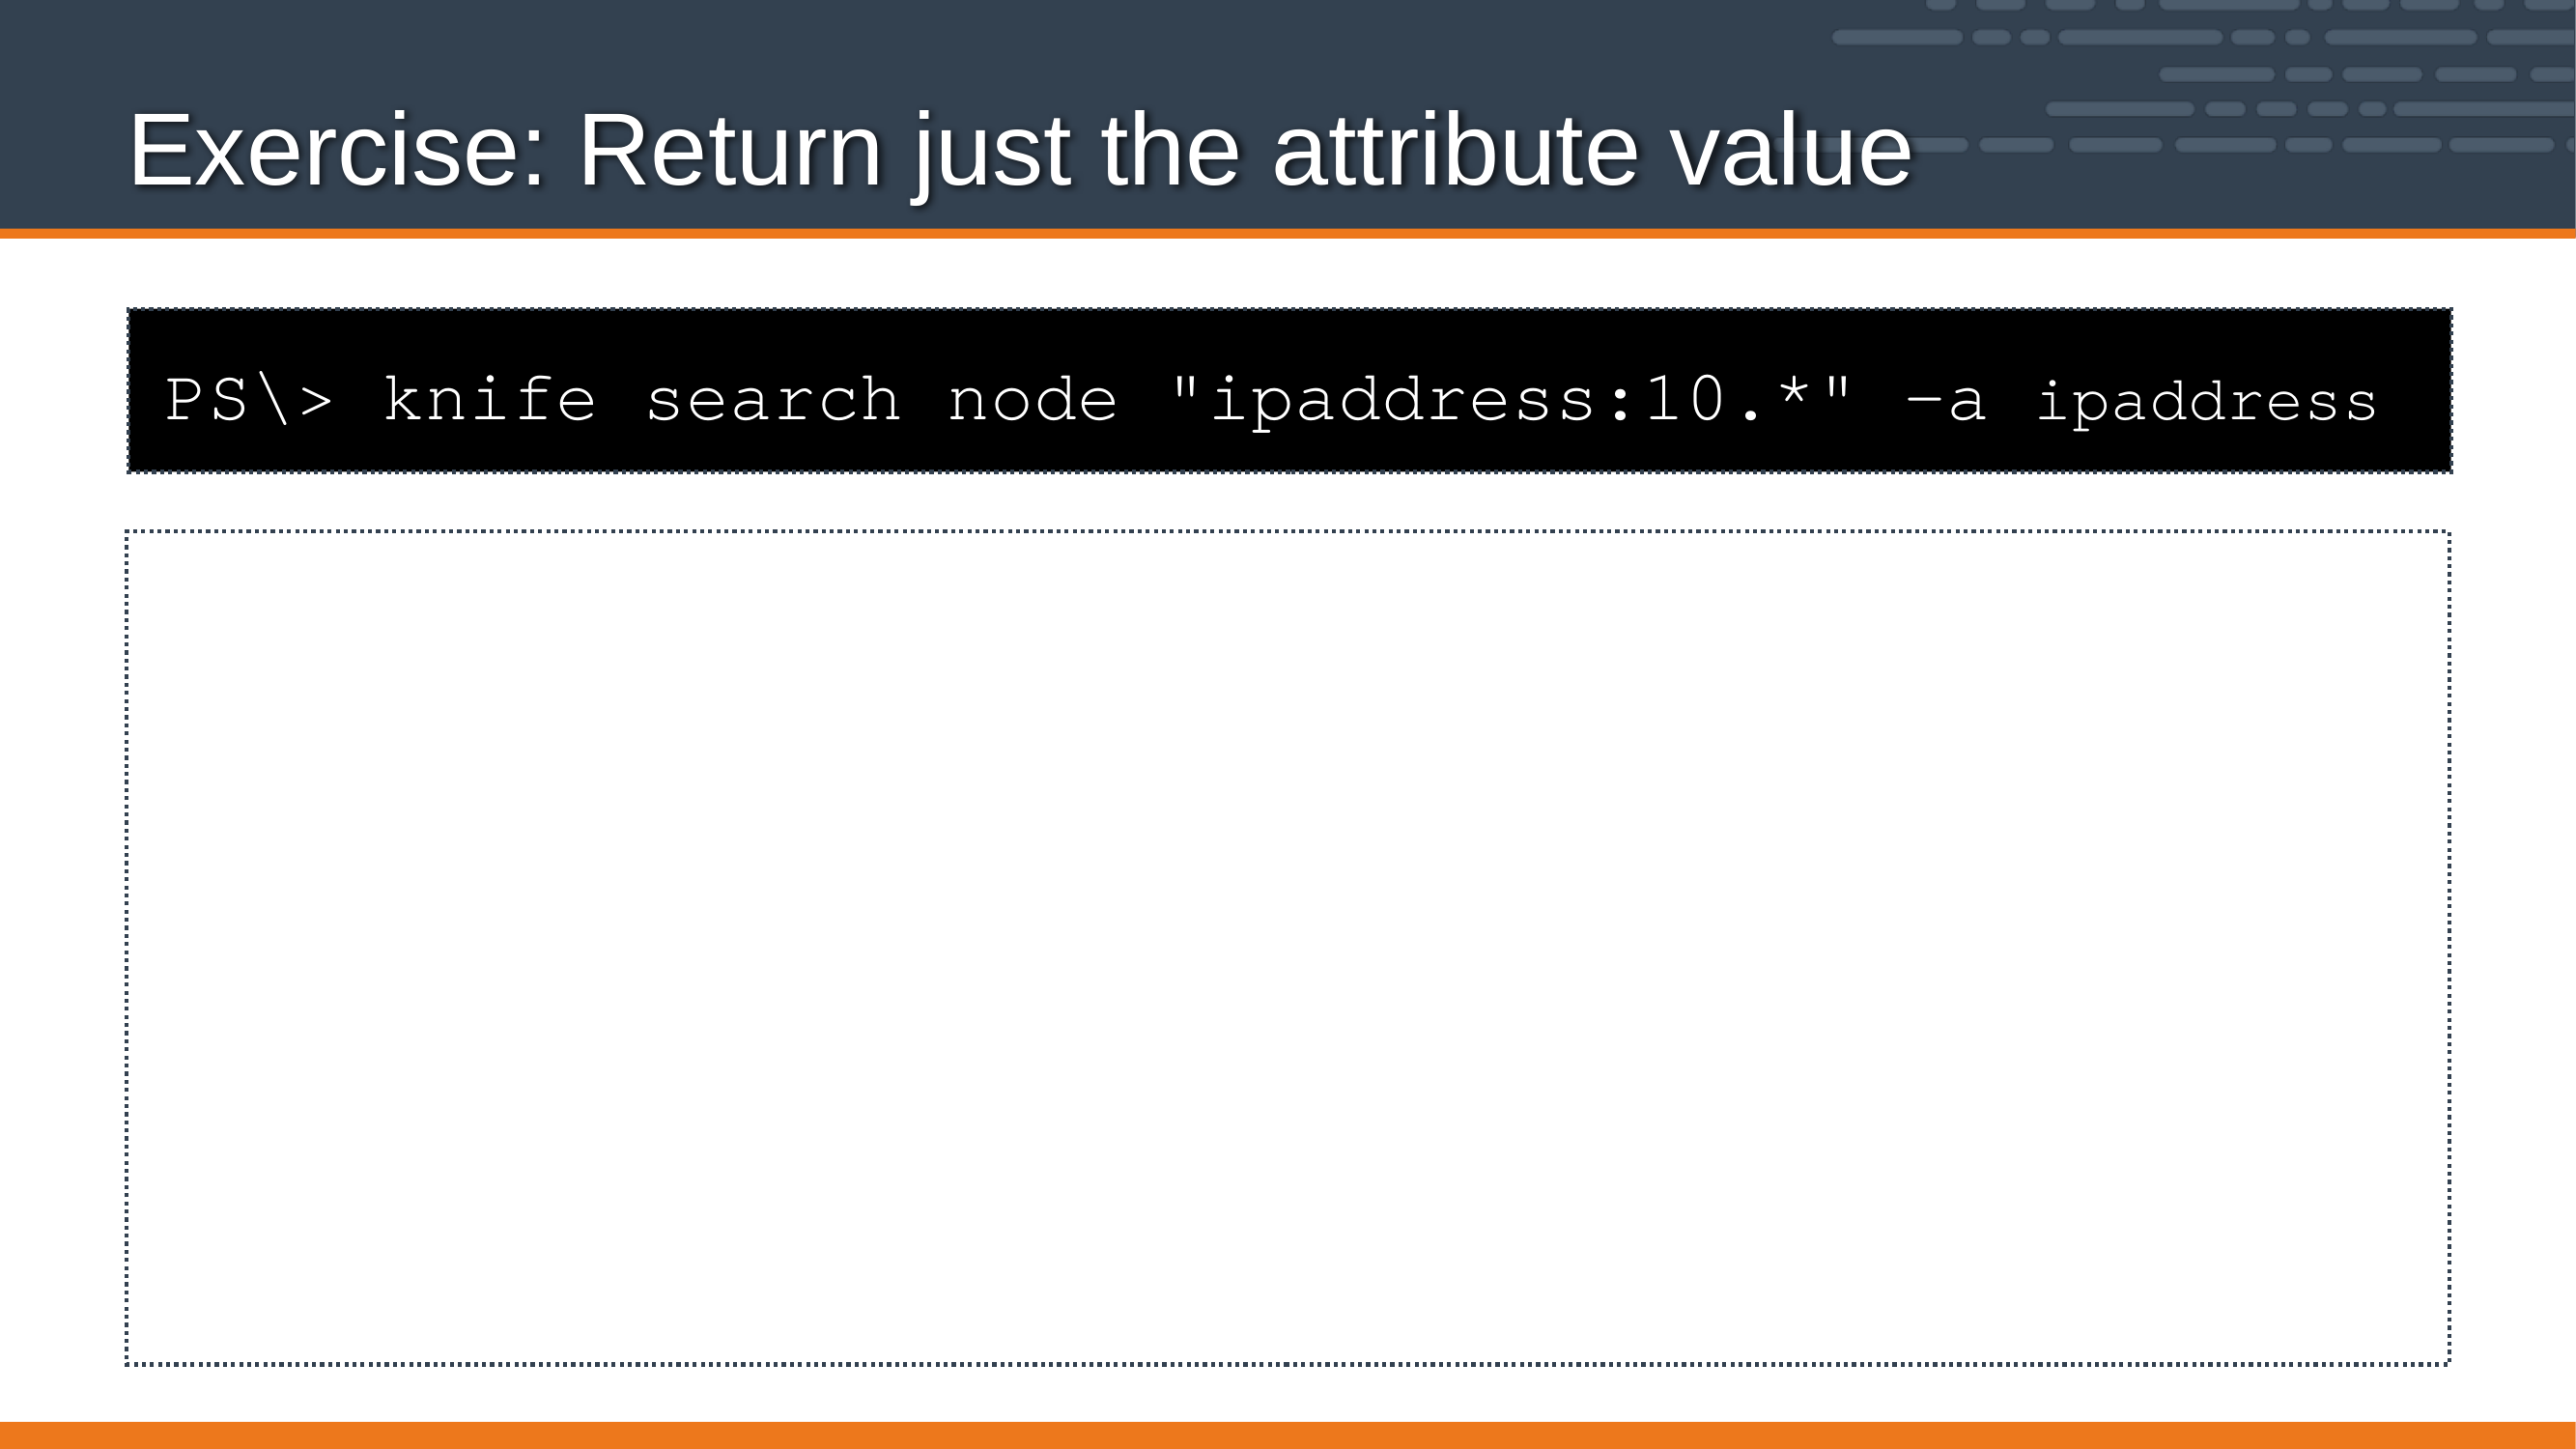

# Exercise: Return just the attribute value

PS\> knife search node "ipaddress:10.*" -a ipaddress
1 items found

node1:
  ipaddress: 10.160.33.236